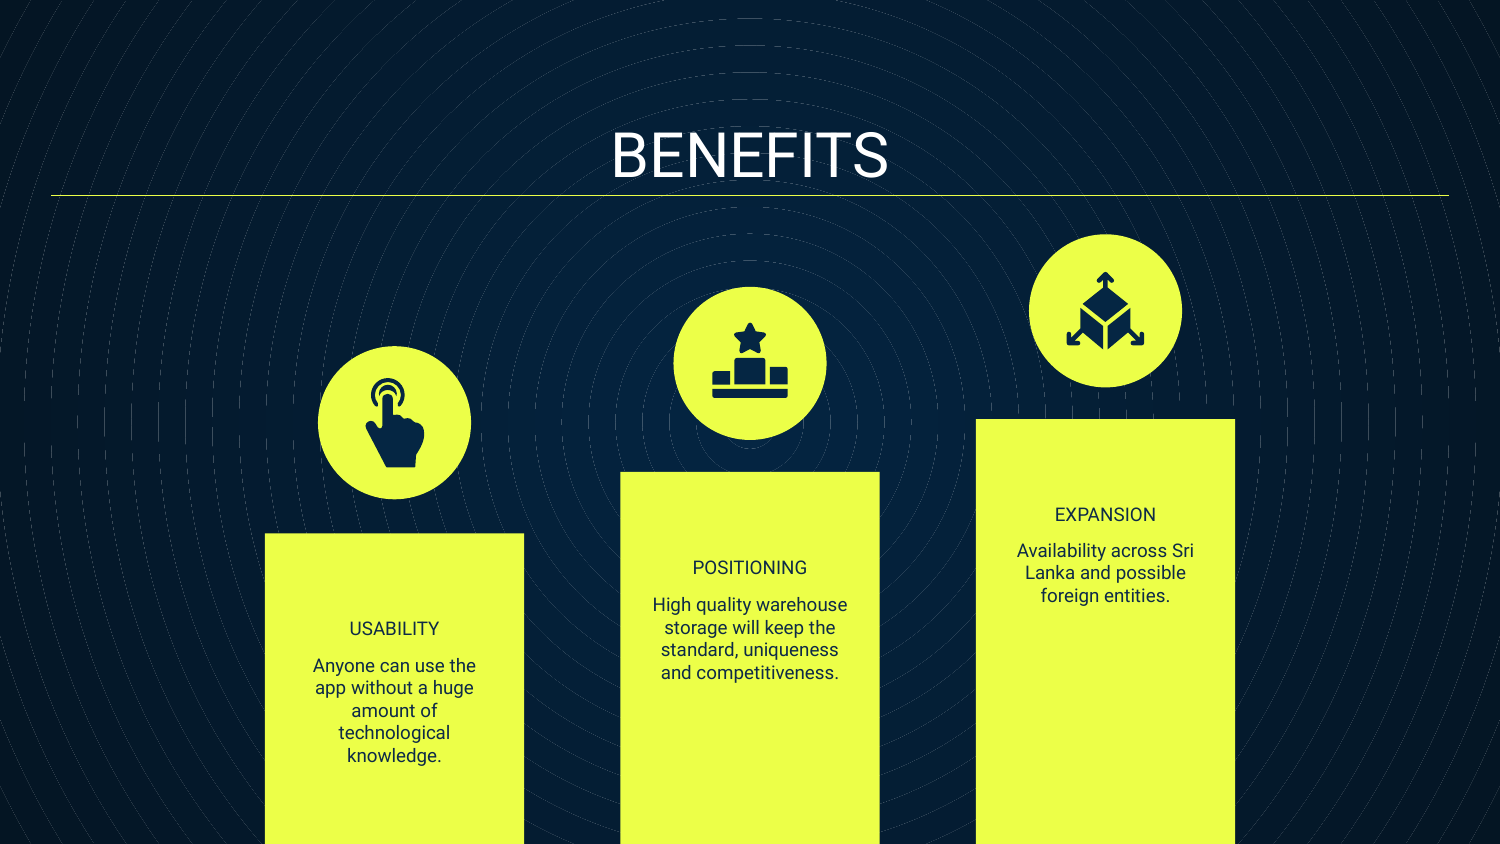

BENEFITS

EXPANSION
Availability across Sri Lanka and possible foreign entities.

# POSITIONING
High quality warehouse storage will keep the standard, uniqueness and competitiveness.

USABILITY
Anyone can use the app without a huge amount of technological knowledge.